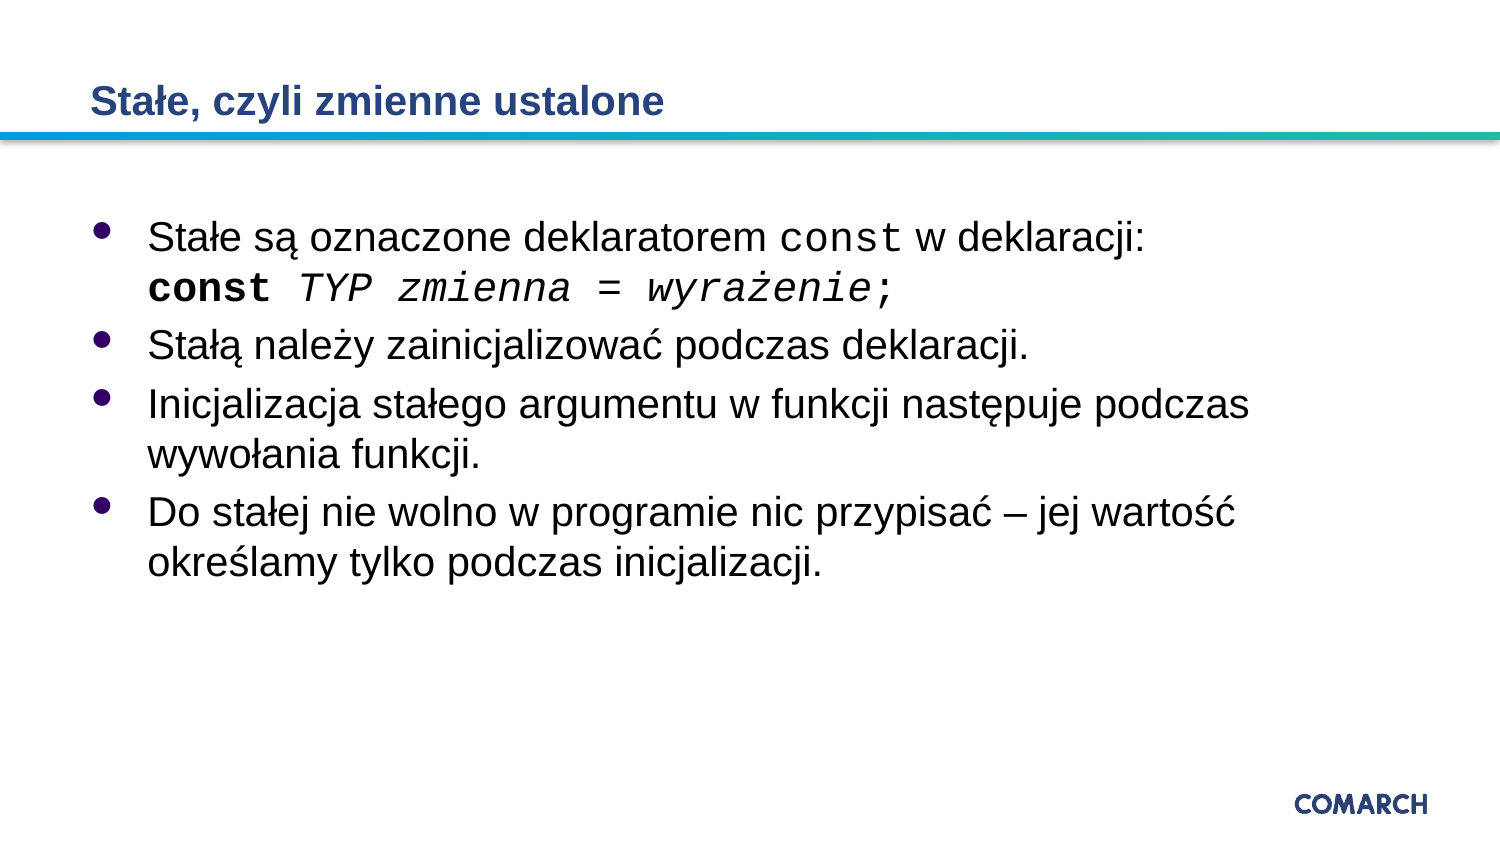

# Stałe, czyli zmienne ustalone
Stałe są oznaczone deklaratorem const w deklaracji:
const TYP zmienna = wyrażenie;
Stałą należy zainicjalizować podczas deklaracji.
Inicjalizacja stałego argumentu w funkcji następuje podczas wywołania funkcji.
Do stałej nie wolno w programie nic przypisać – jej wartość określamy tylko podczas inicjalizacji.